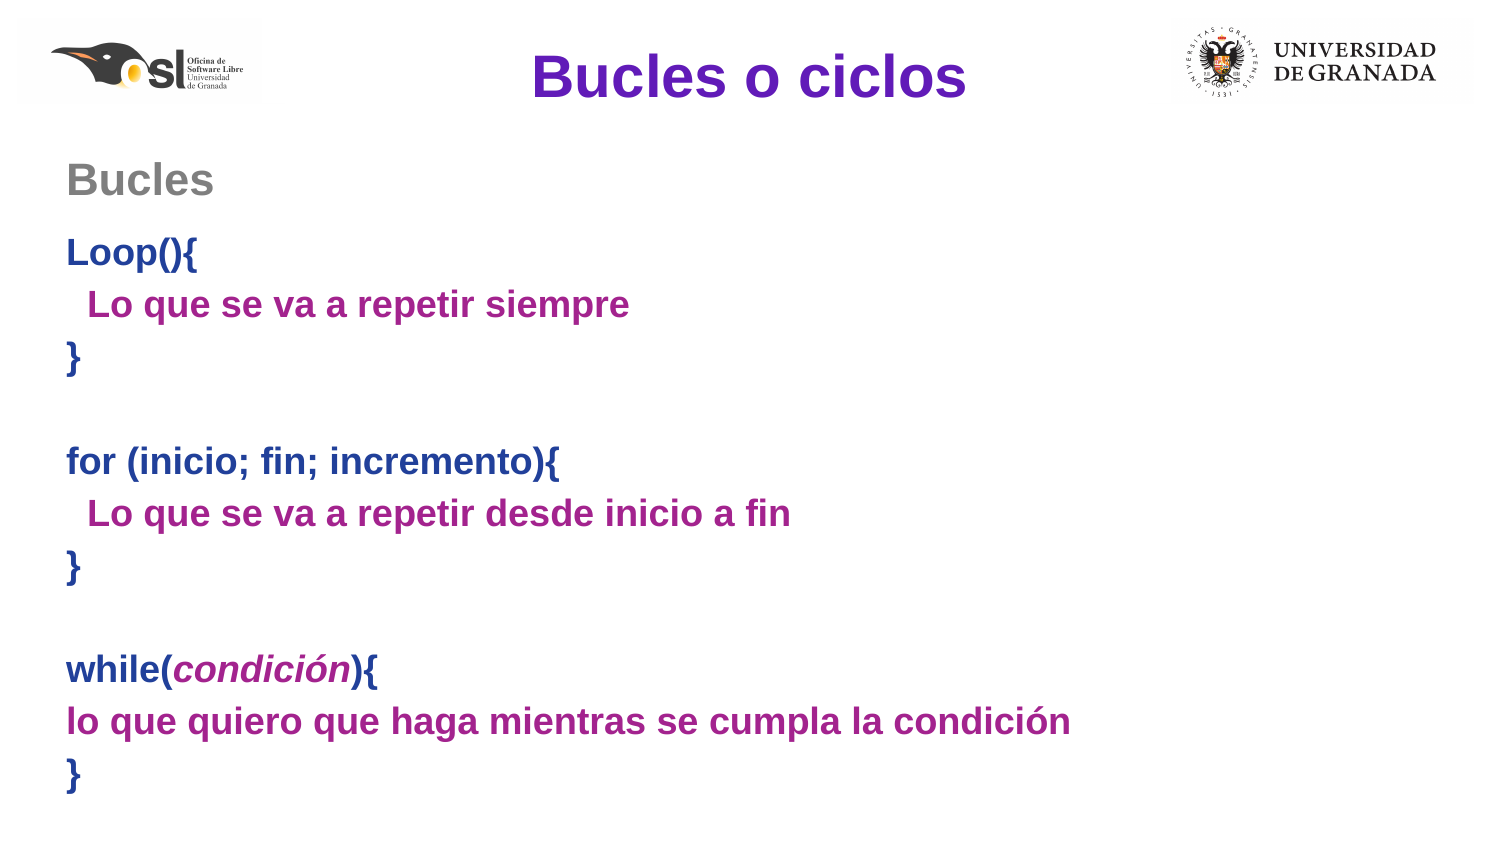

# Bucles o ciclos
Bucles
Loop(){
  Lo que se va a repetir siempre
}

for (inicio; fin; incremento){
  Lo que se va a repetir desde inicio a fin
}

while(condición){
lo que quiero que haga mientras se cumpla la condición
}